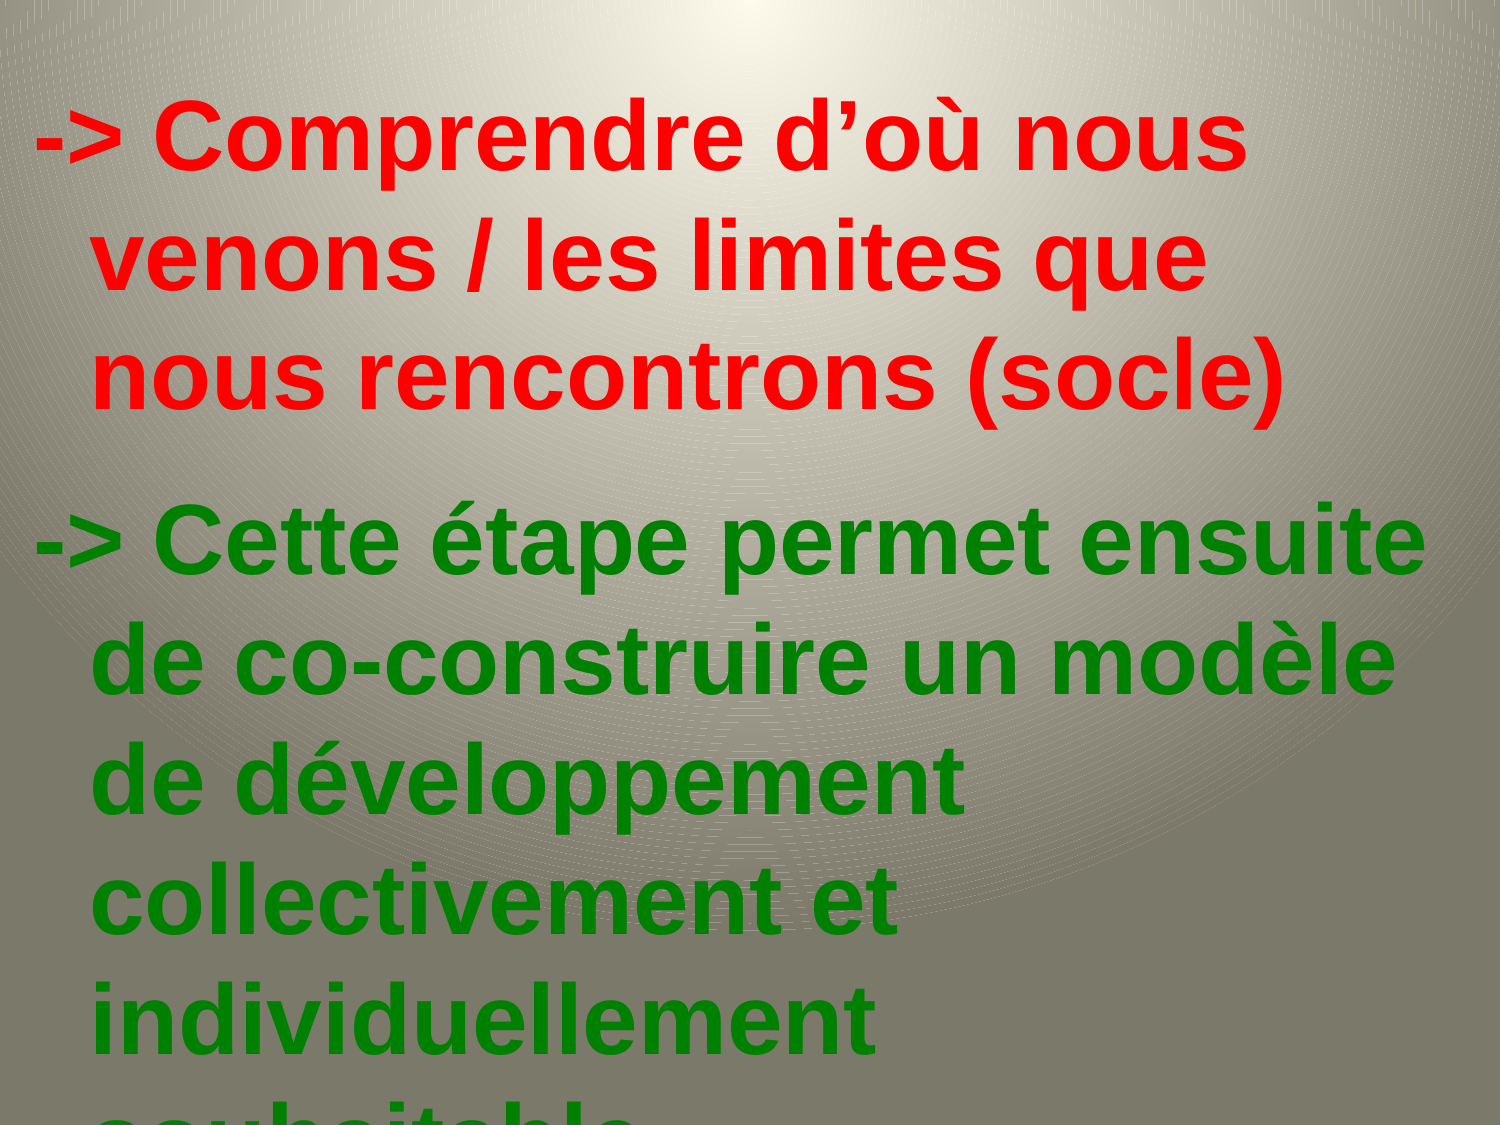

-> Comprendre d’où nous venons / les limites que nous rencontrons (socle)
-> Cette étape permet ensuite de co-construire un modèle de développement collectivement et individuellement souhaitable